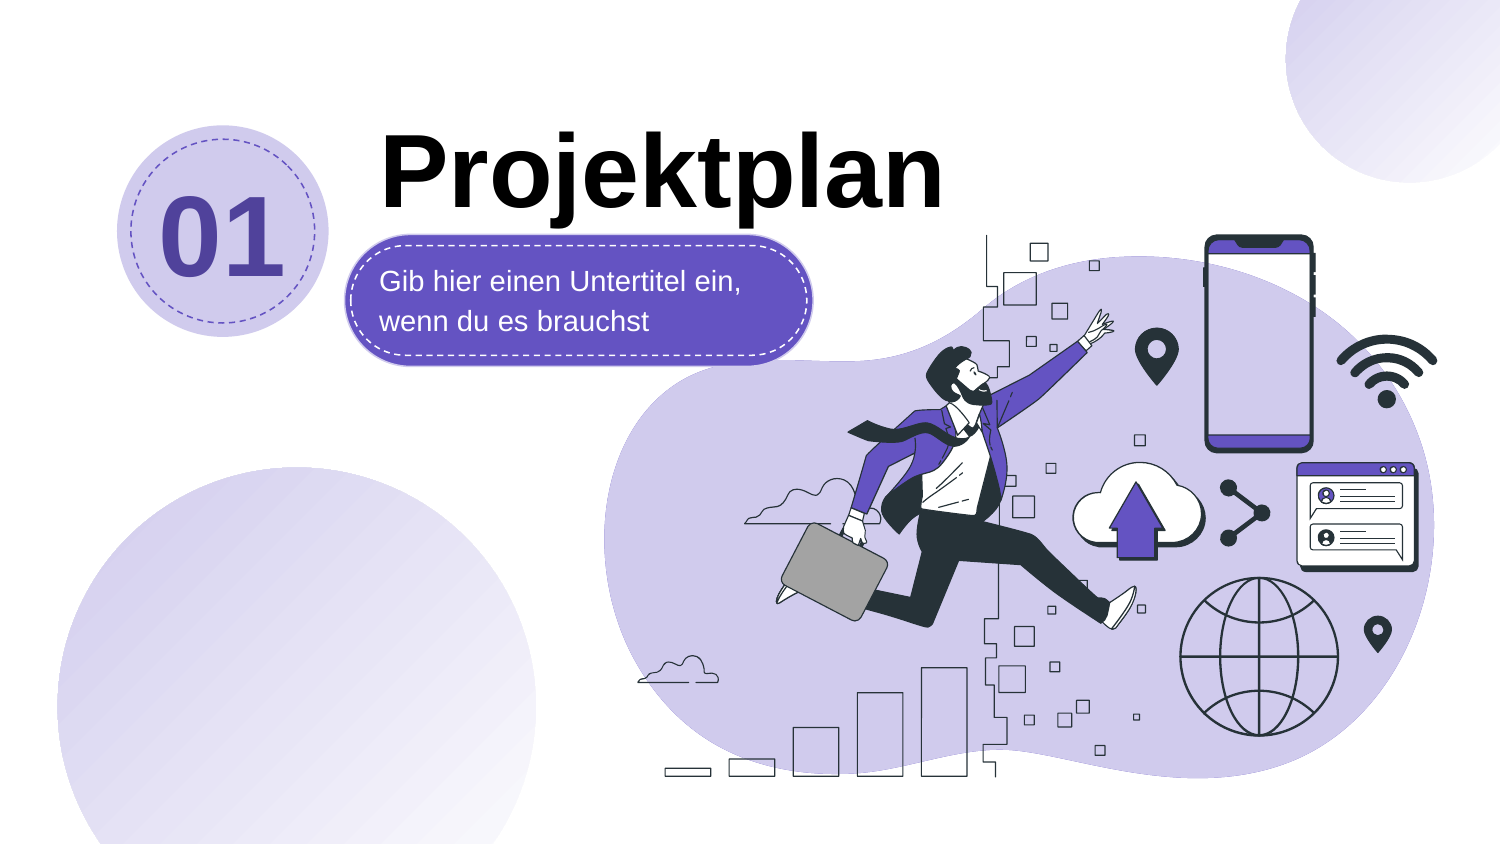

# Projektplan

01

Gib hier einen Untertitel ein, wenn du es brauchst